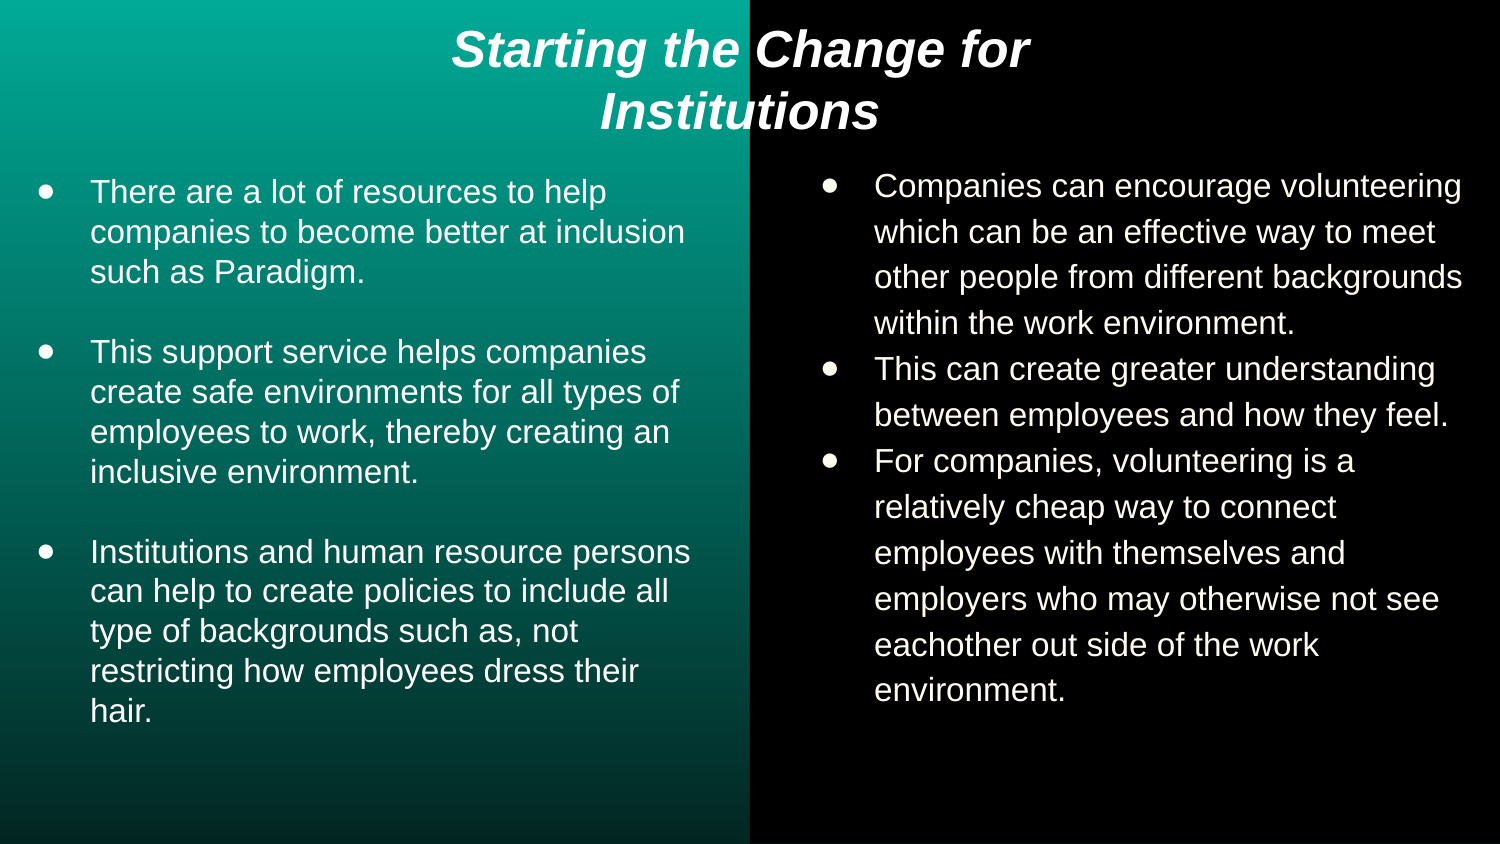

# Starting the Change for Institutions
Companies can encourage volunteering which can be an effective way to meet other people from different backgrounds within the work environment.
This can create greater understanding between employees and how they feel.
For companies, volunteering is a relatively cheap way to connect employees with themselves and employers who may otherwise not see eachother out side of the work environment.
There are a lot of resources to help companies to become better at inclusion such as Paradigm.

This support service helps companies create safe environments for all types of employees to work, thereby creating an inclusive environment.

Institutions and human resource persons can help to create policies to include all type of backgrounds such as, not restricting how employees dress their hair.